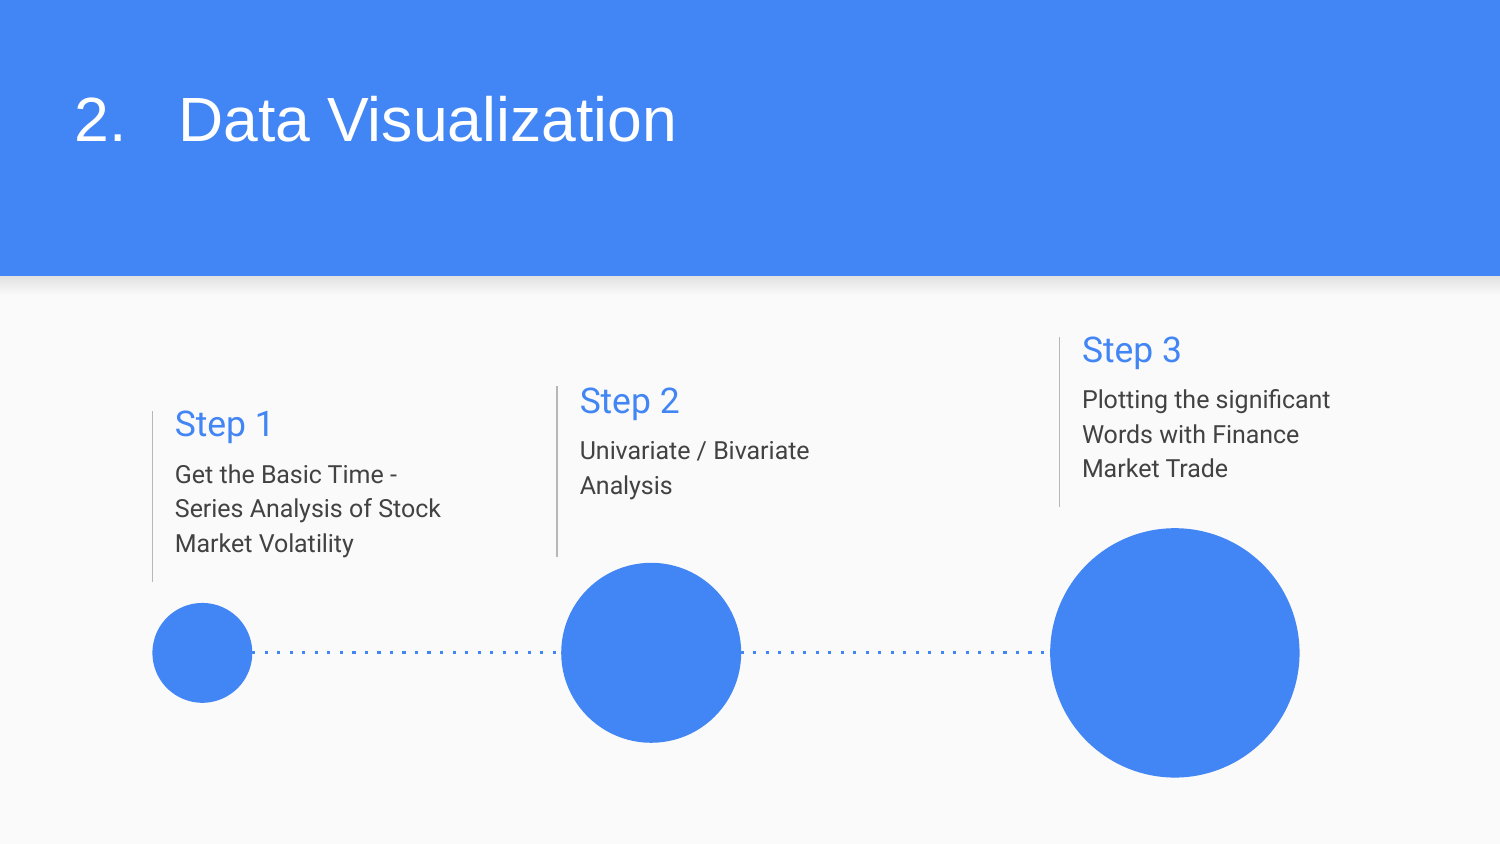

# 2.   Data Visualization

Step 3
Plotting the significant Words with Finance Market Trade
Step 2
Step 1
Univariate / Bivariate Analysis
Get the Basic Time - Series Analysis of Stock Market Volatility